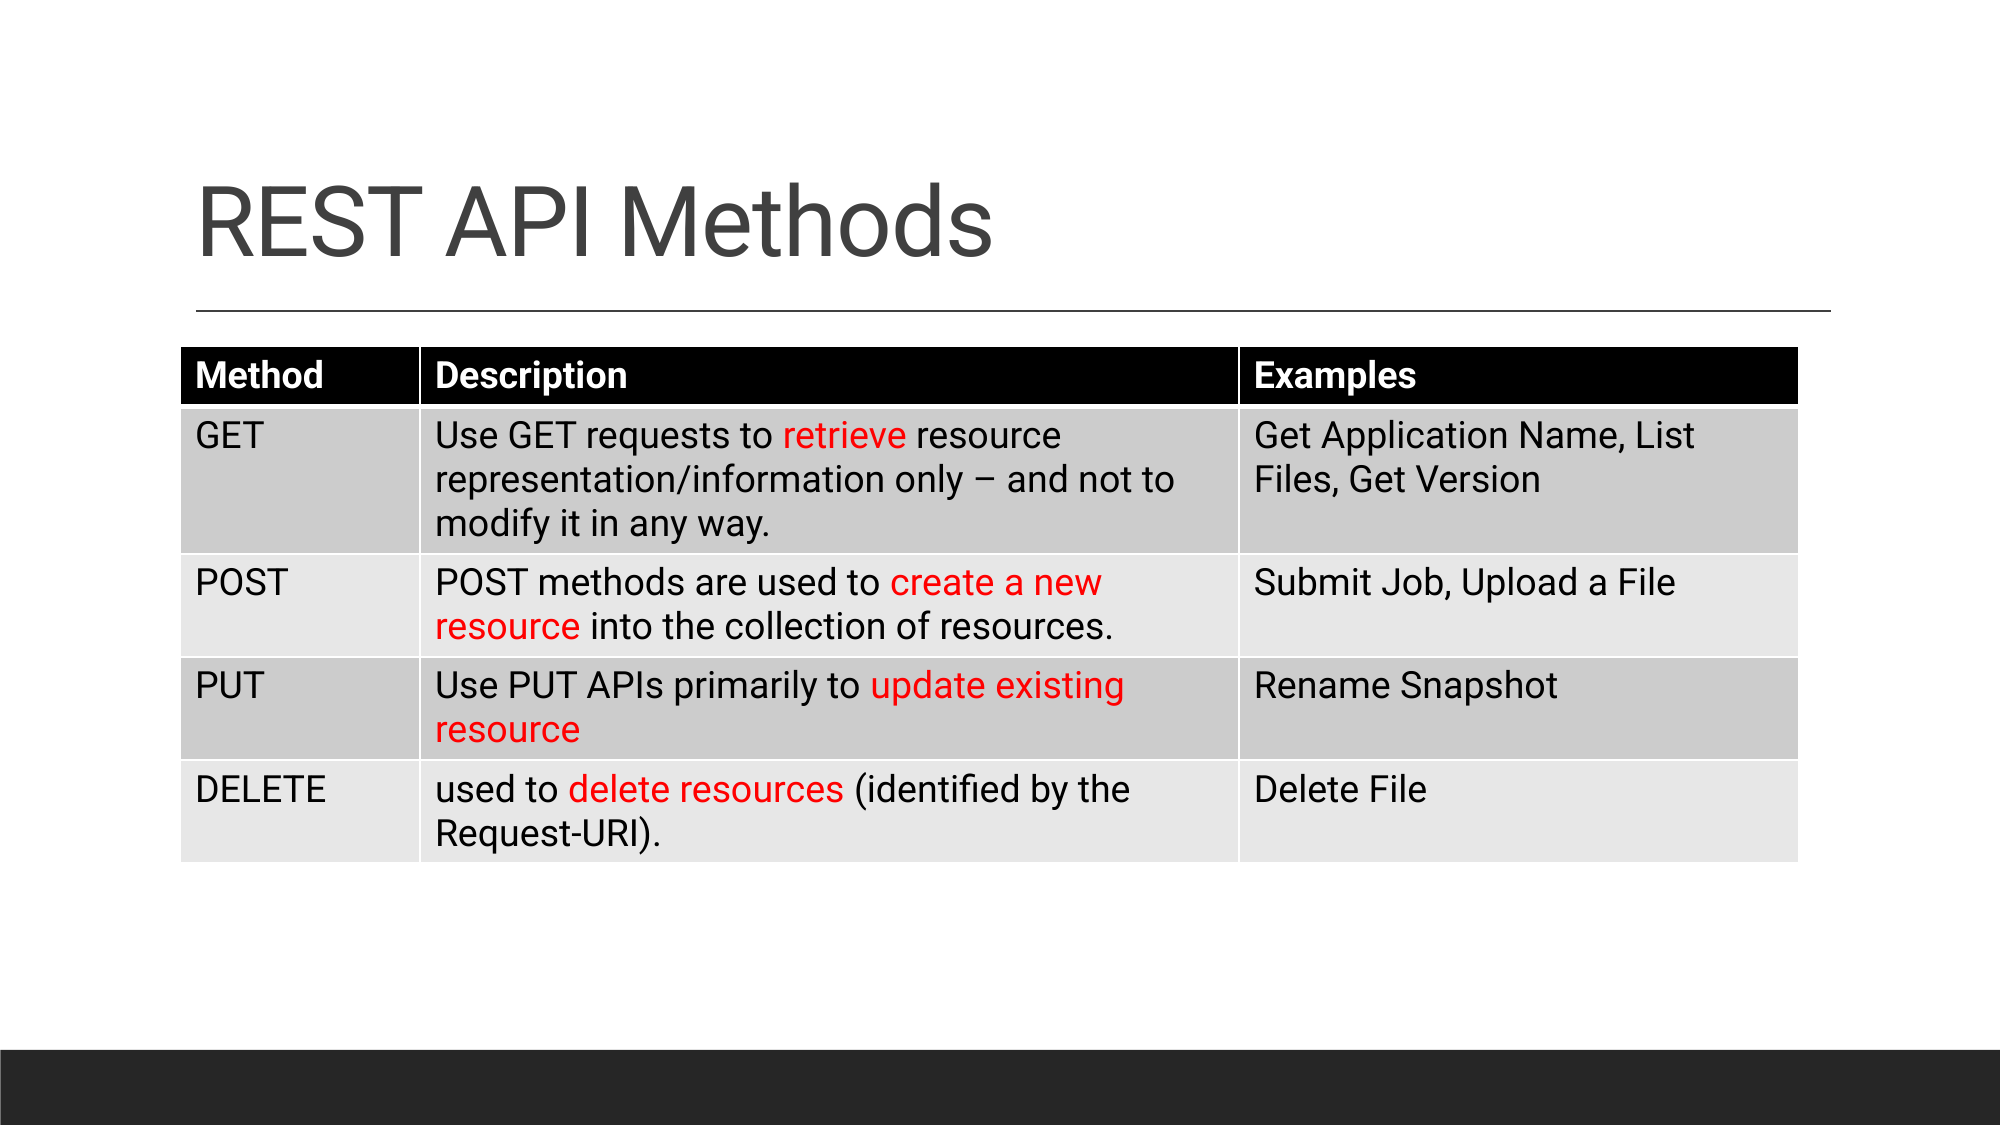

# REST API Methods
| Method | Description | Examples |
| --- | --- | --- |
| GET | Use GET requests to retrieve resource representation/information only – and not to modify it in any way. | Get Application Name, List Files, Get Version |
| POST | POST methods are used to create a new resource into the collection of resources. | Submit Job, Upload a File |
| PUT | Use PUT APIs primarily to update existing resource | Rename Snapshot |
| DELETE | used to delete resources (identified by the Request-URI). | Delete File |